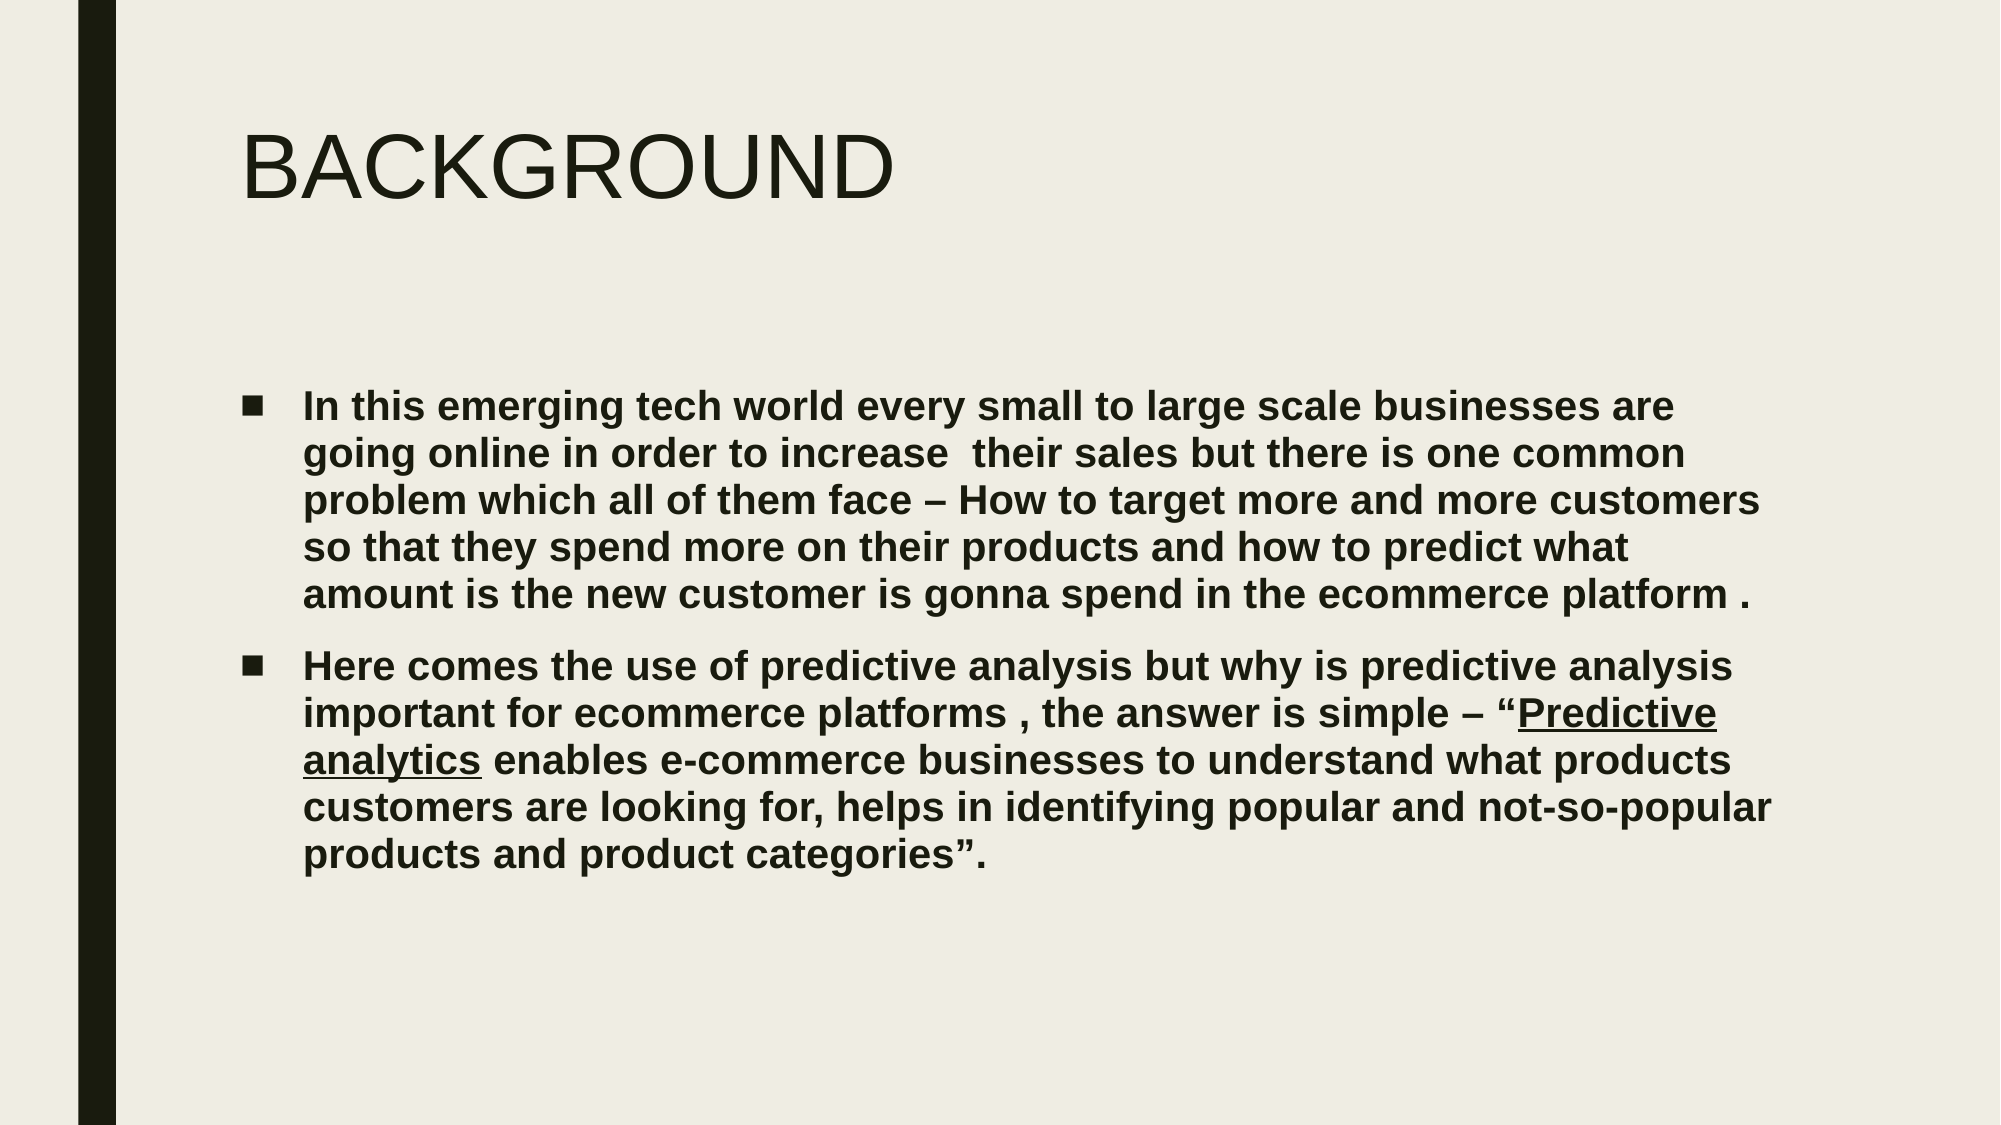

# BACKGROUND
In this emerging tech world every small to large scale businesses are going online in order to increase  their sales but there is one common problem which all of them face – How to target more and more customers so that they spend more on their products and how to predict what amount is the new customer is gonna spend in the ecommerce platform .
Here comes the use of predictive analysis but why is predictive analysis important for ecommerce platforms , the answer is simple – “Predictive analytics enables e-commerce businesses to understand what products customers are looking for, helps in identifying popular and not-so-popular products and product categories”.